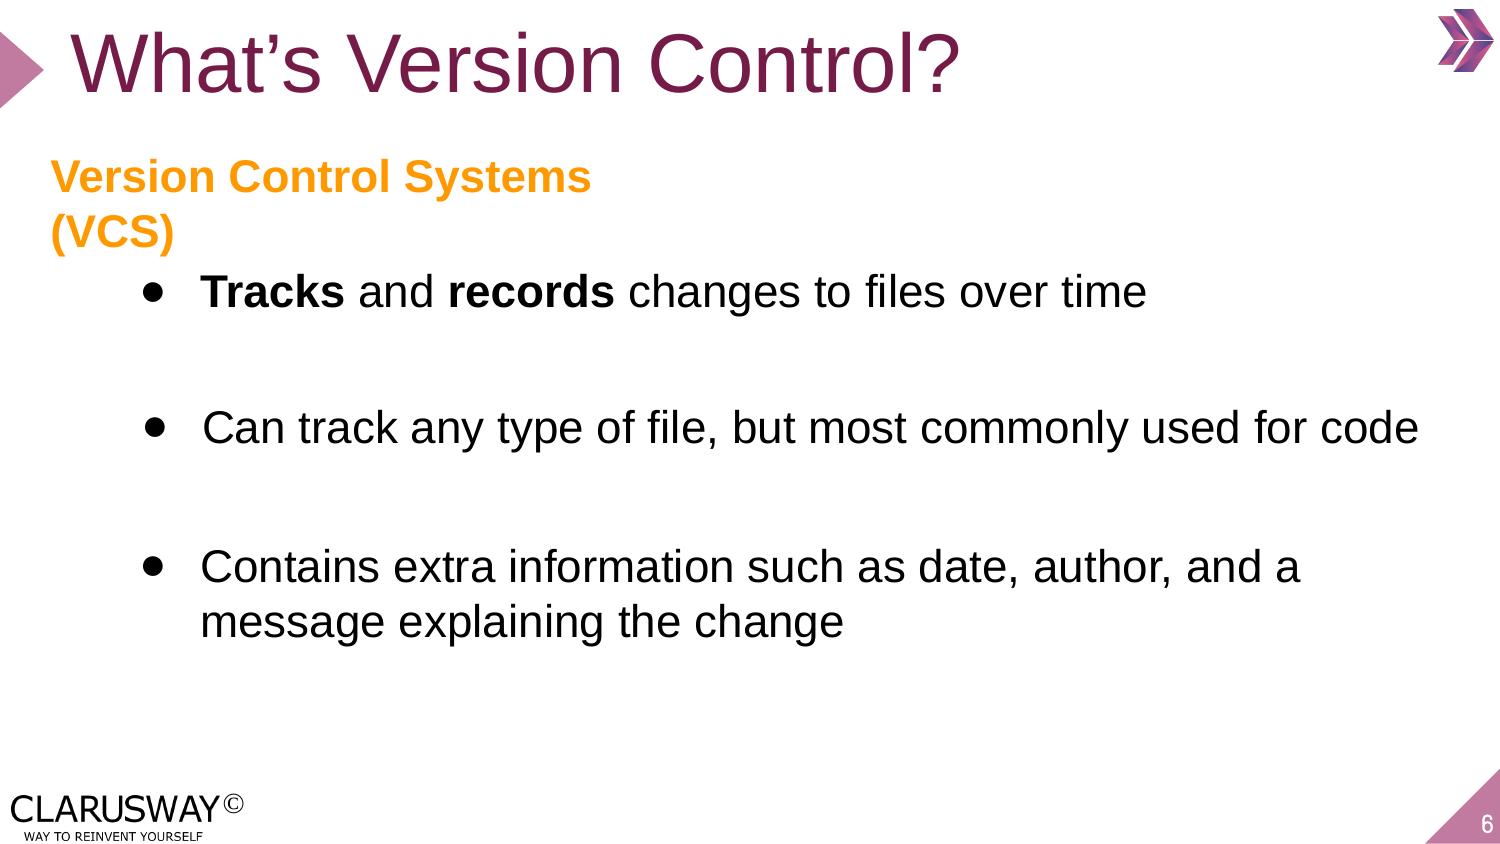

# What’s Version Control?
Version Control Systems (VCS)
Tracks and records changes to files over time
Can track any type of file, but most commonly used for code
Contains extra information such as date, author, and a message explaining the change
6